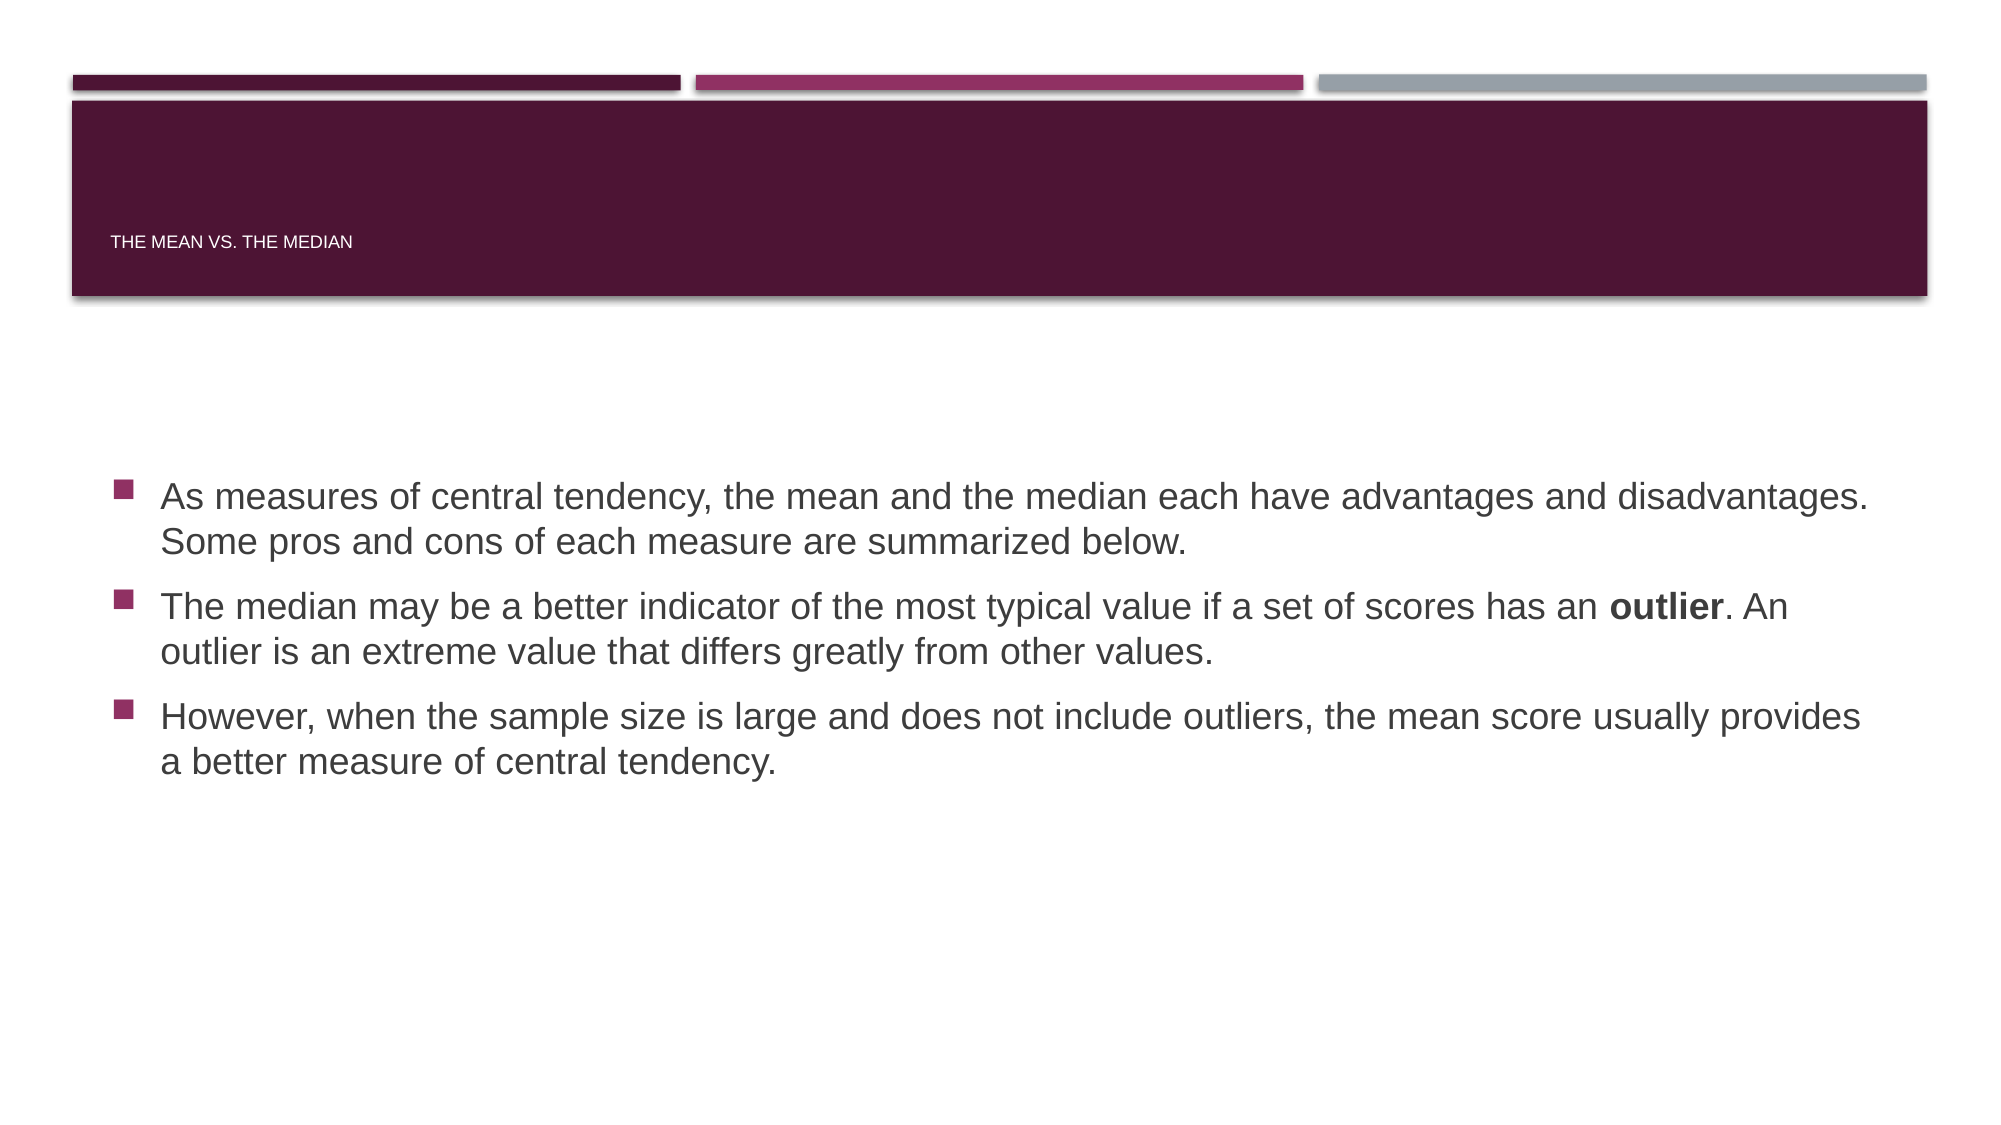

# The Mean vs. the Median
As measures of central tendency, the mean and the median each have advantages and disadvantages. Some pros and cons of each measure are summarized below.
The median may be a better indicator of the most typical value if a set of scores has an outlier. An outlier is an extreme value that differs greatly from other values.
However, when the sample size is large and does not include outliers, the mean score usually provides a better measure of central tendency.